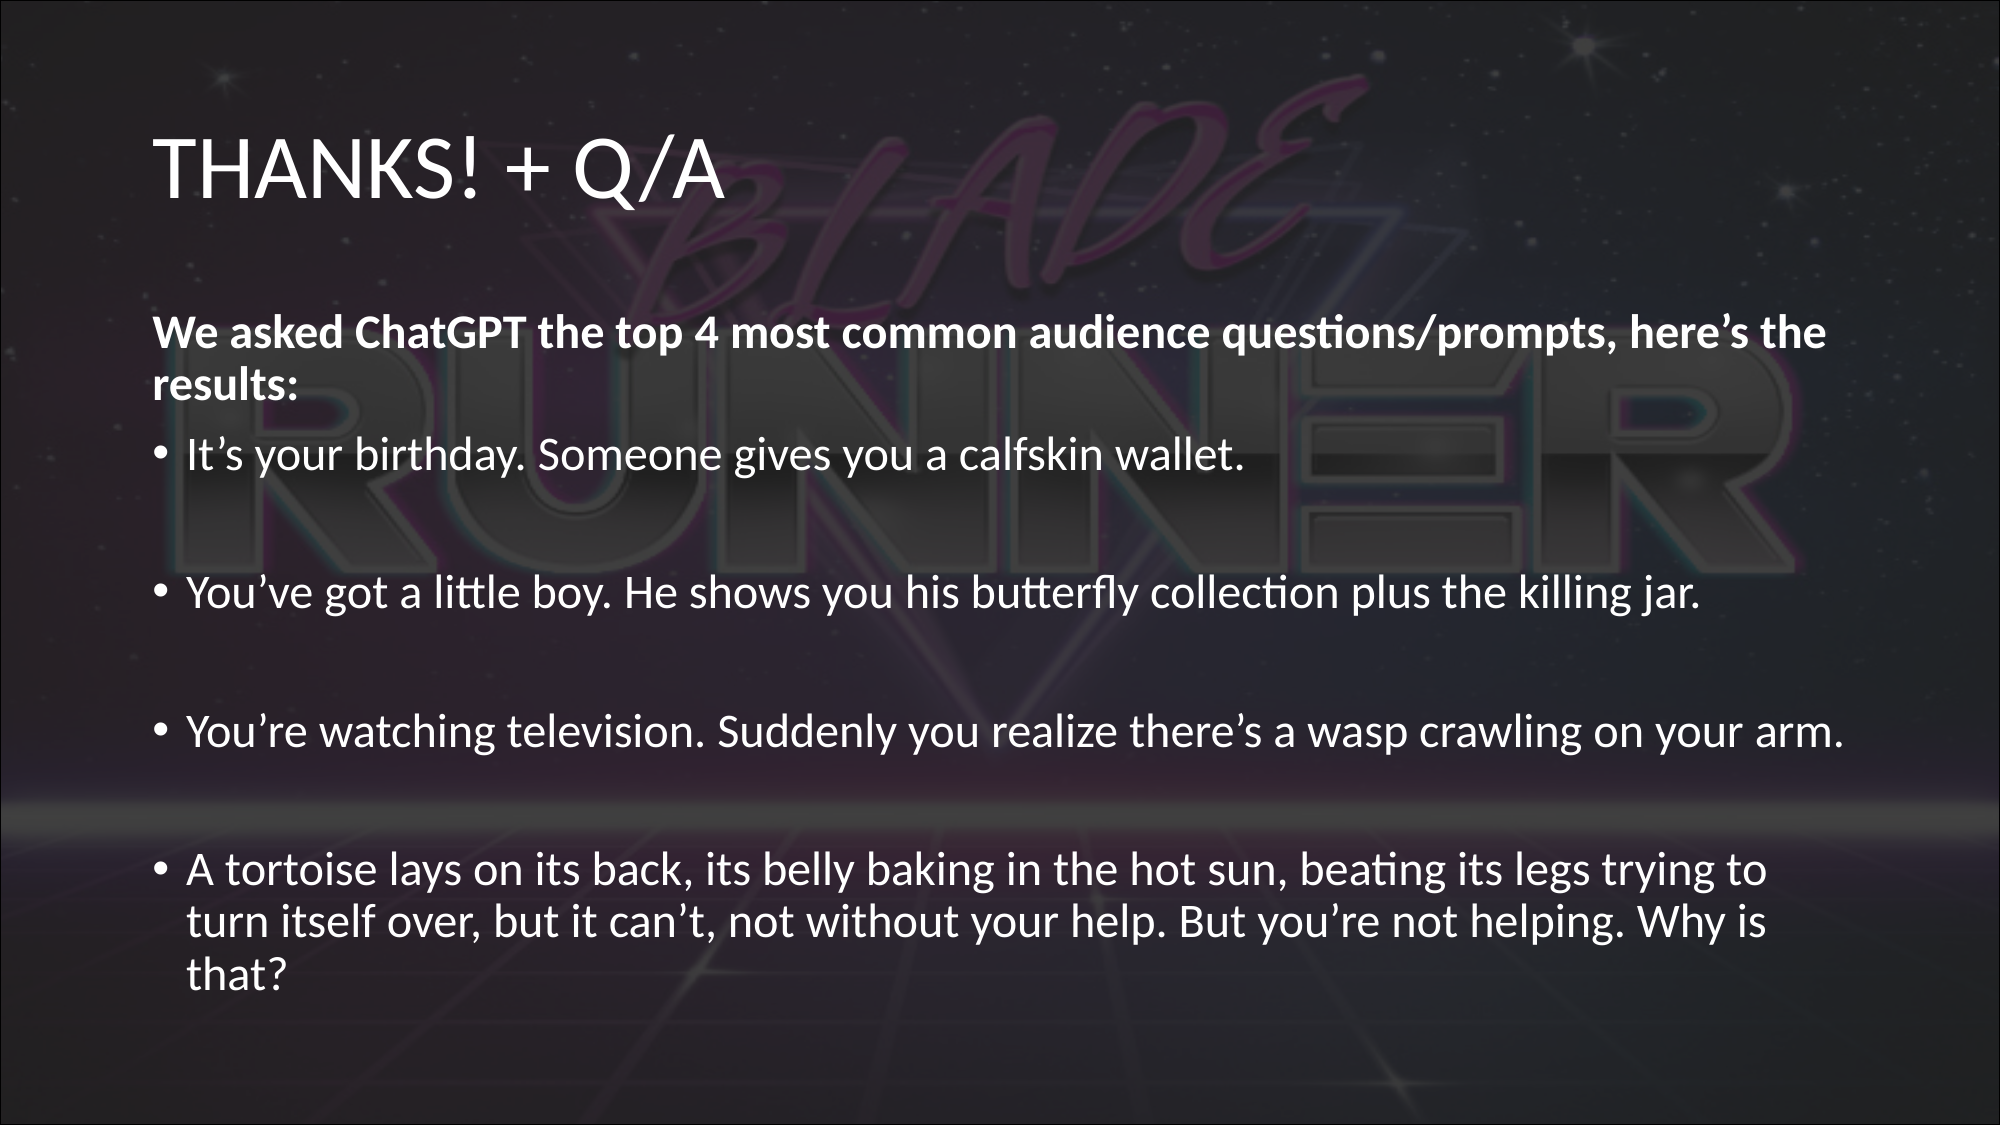

# THANKS! + Q/A
We asked ChatGPT the top 4 most common audience questions/prompts, here’s the results:
It’s your birthday. Someone gives you a calfskin wallet.

You’ve got a little boy. He shows you his butterfly collection plus the killing jar.

You’re watching television. Suddenly you realize there’s a wasp crawling on your arm.

A tortoise lays on its back, its belly baking in the hot sun, beating its legs trying to turn itself over, but it can’t, not without your help. But you’re not helping. Why is that?